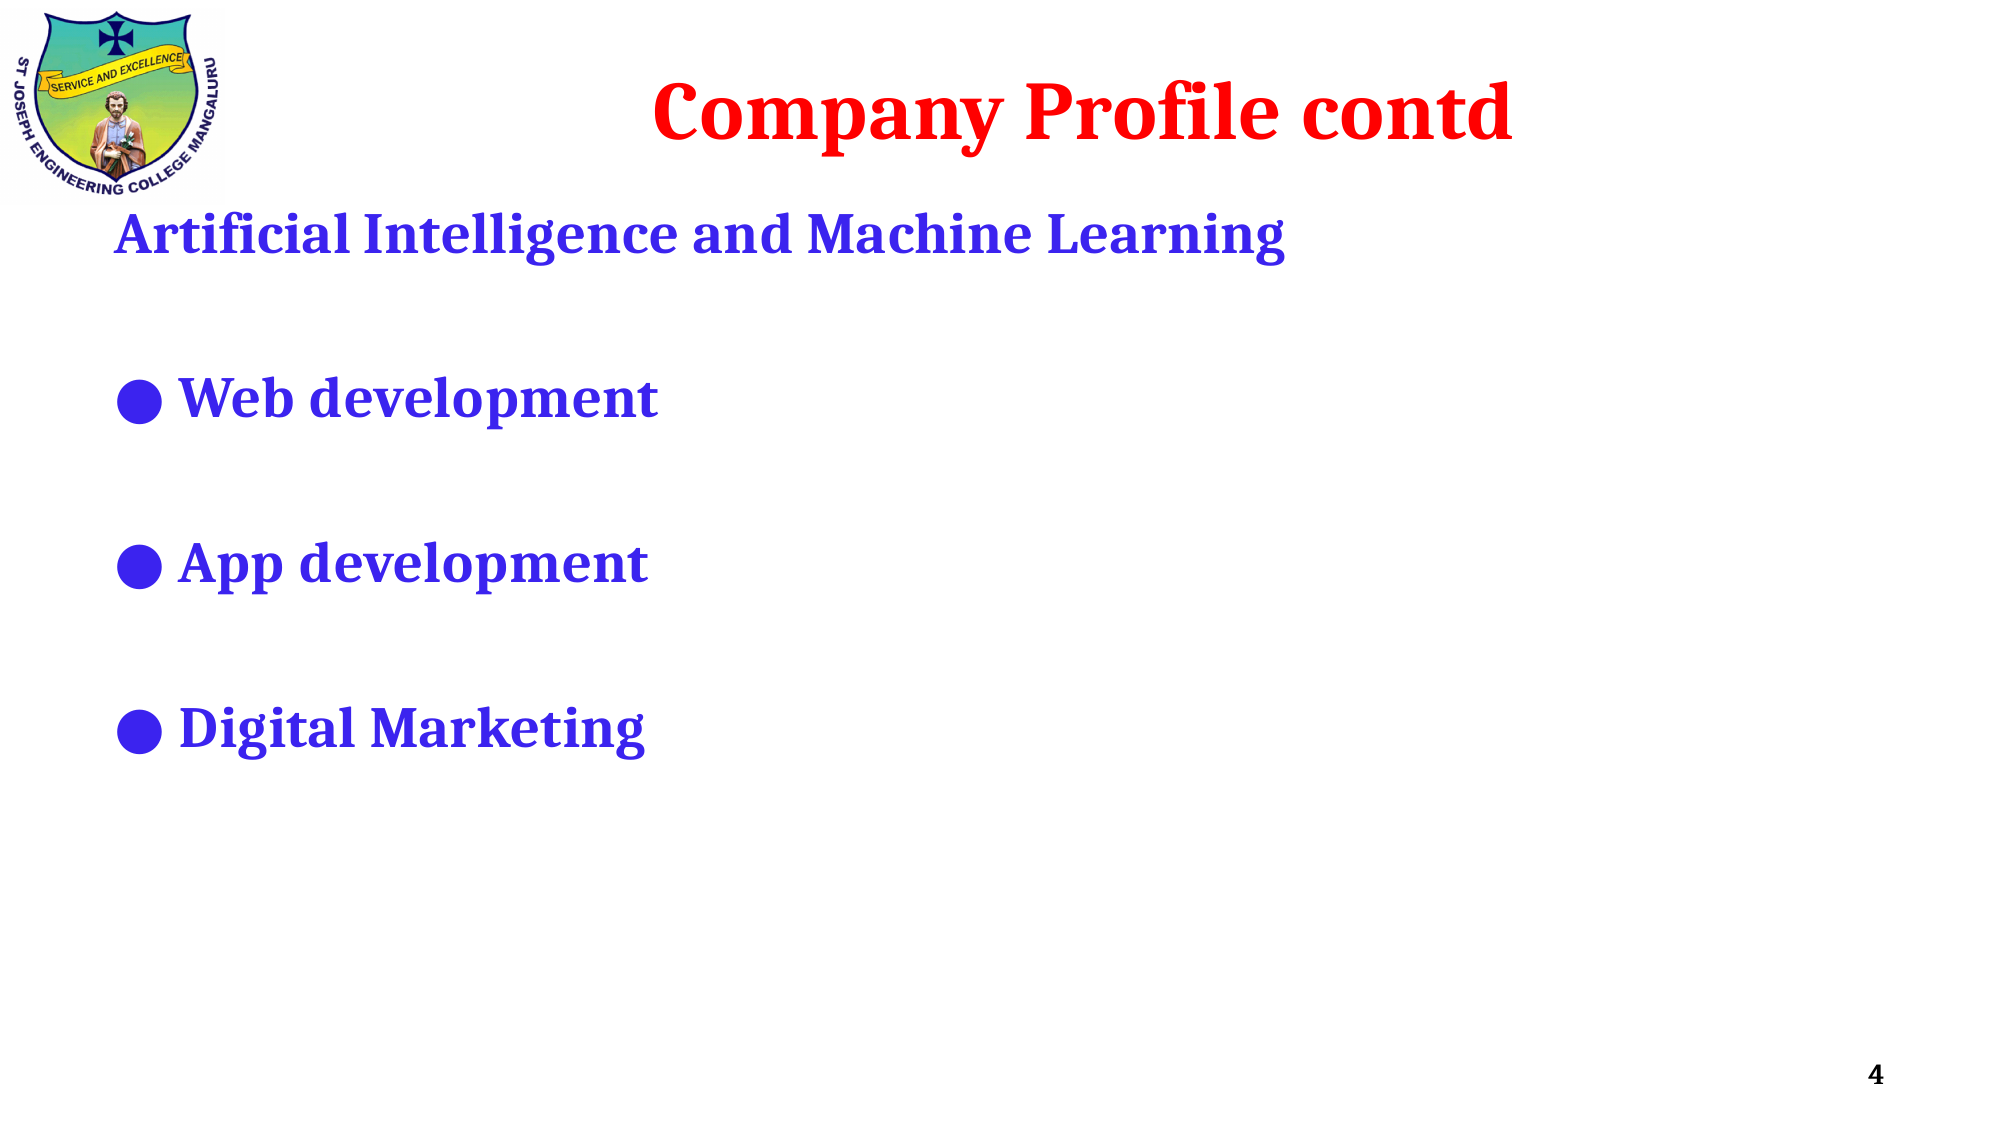

# Company Profile contd
Artificial Intelligence and Machine Learning

● Web development

● App development

● Digital Marketing
4